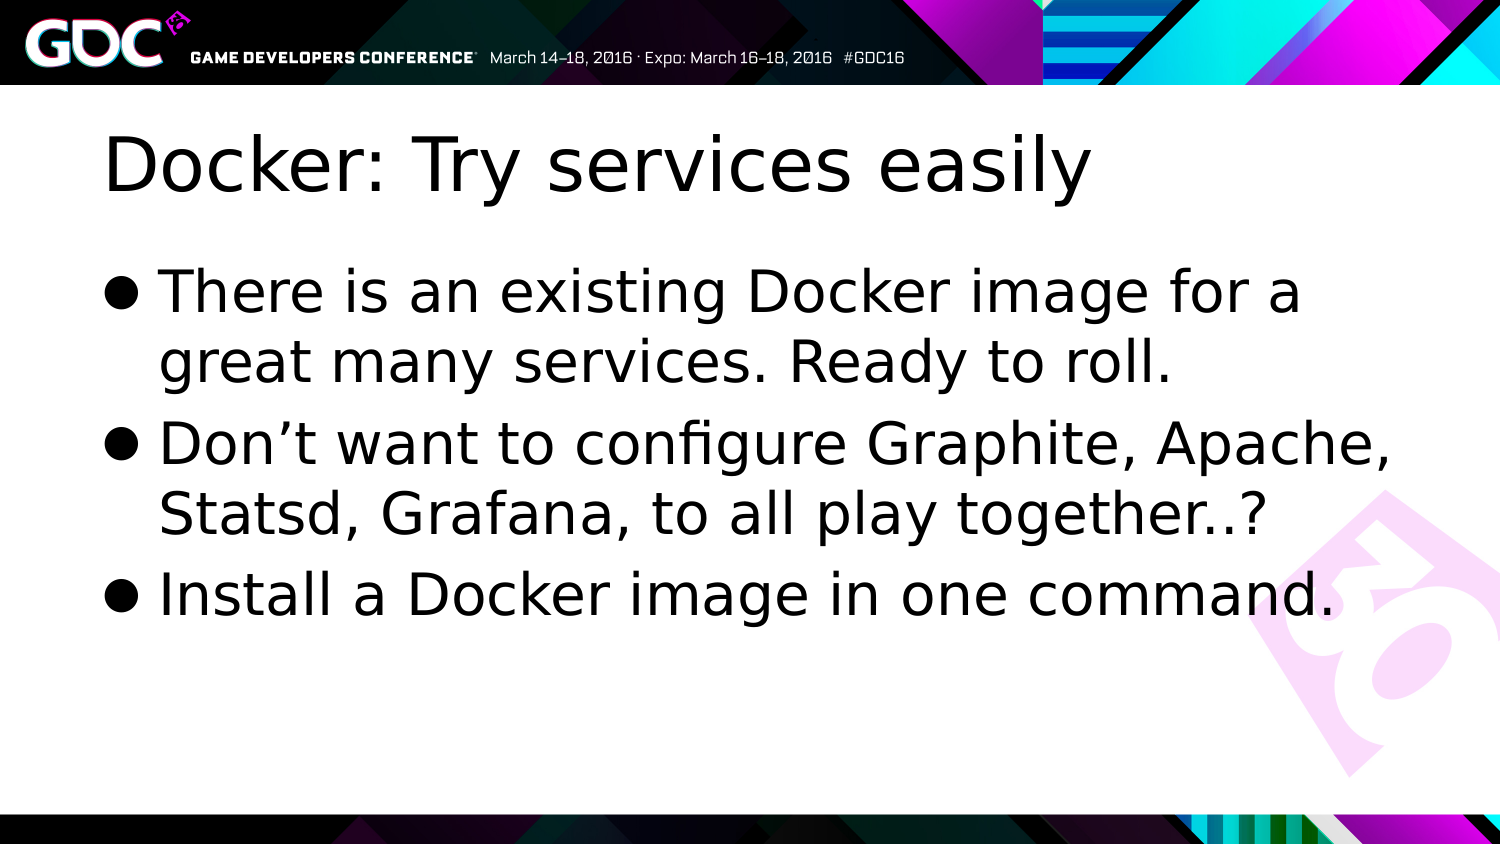

# Docker: Try services easily
There is an existing Docker image for a great many services. Ready to roll.
Don’t want to configure Graphite, Apache, Statsd, Grafana, to all play together..?
Install a Docker image in one command.